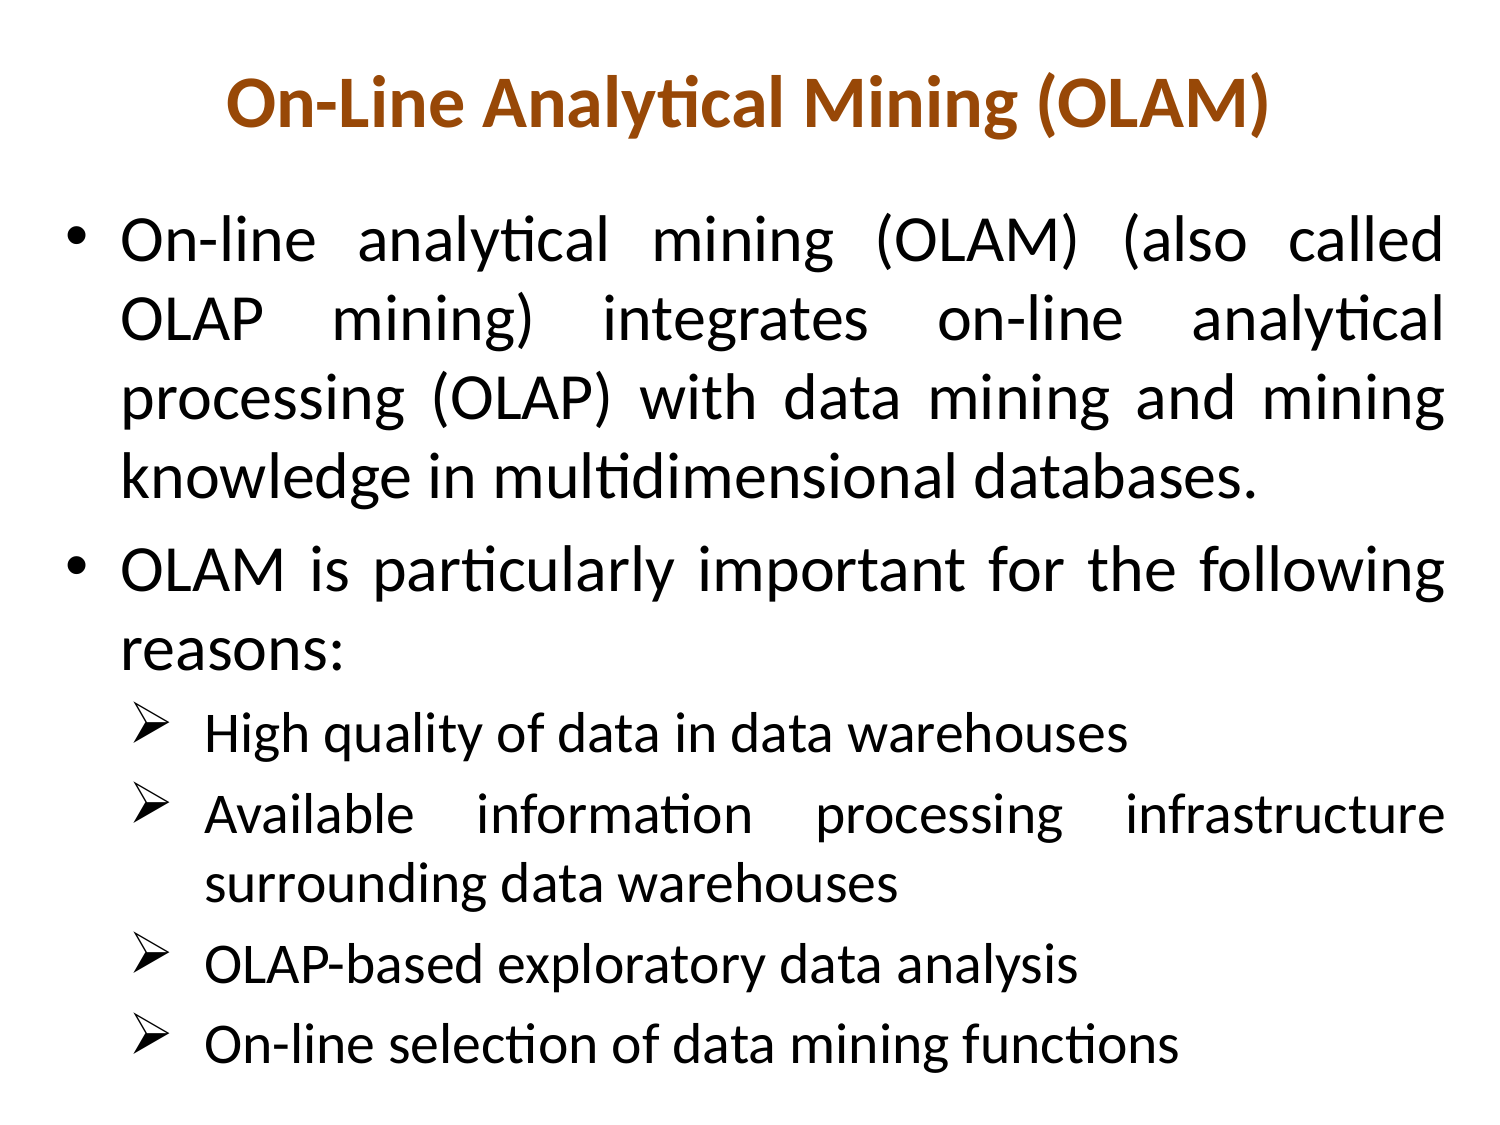

# On-Line Analytical Mining (OLAM)
On-line analytical mining (OLAM) (also called OLAP mining) integrates on-line analytical processing (OLAP) with data mining and mining knowledge in multidimensional databases.
OLAM is particularly important for the following reasons:
High quality of data in data warehouses
Available information processing infrastructure surrounding data warehouses
OLAP-based exploratory data analysis
On-line selection of data mining functions